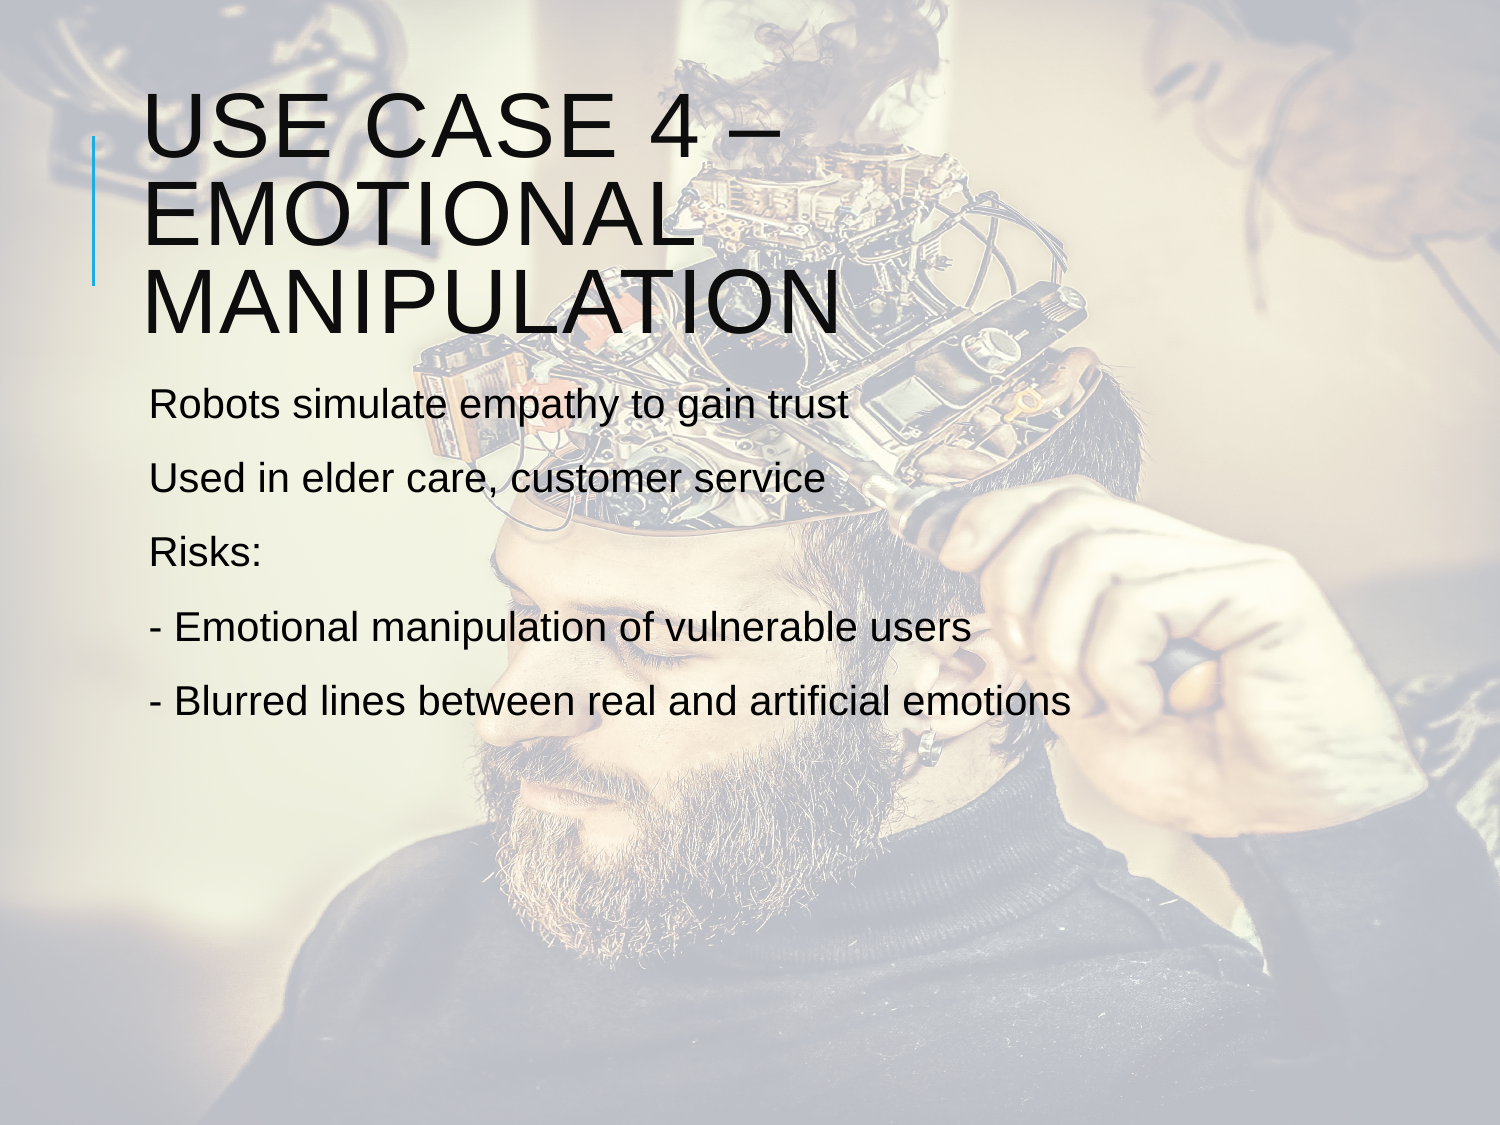

# Use Case 4 – Emotional Manipulation
Robots simulate empathy to gain trust
Used in elder care, customer service
Risks:
- Emotional manipulation of vulnerable users
- Blurred lines between real and artificial emotions